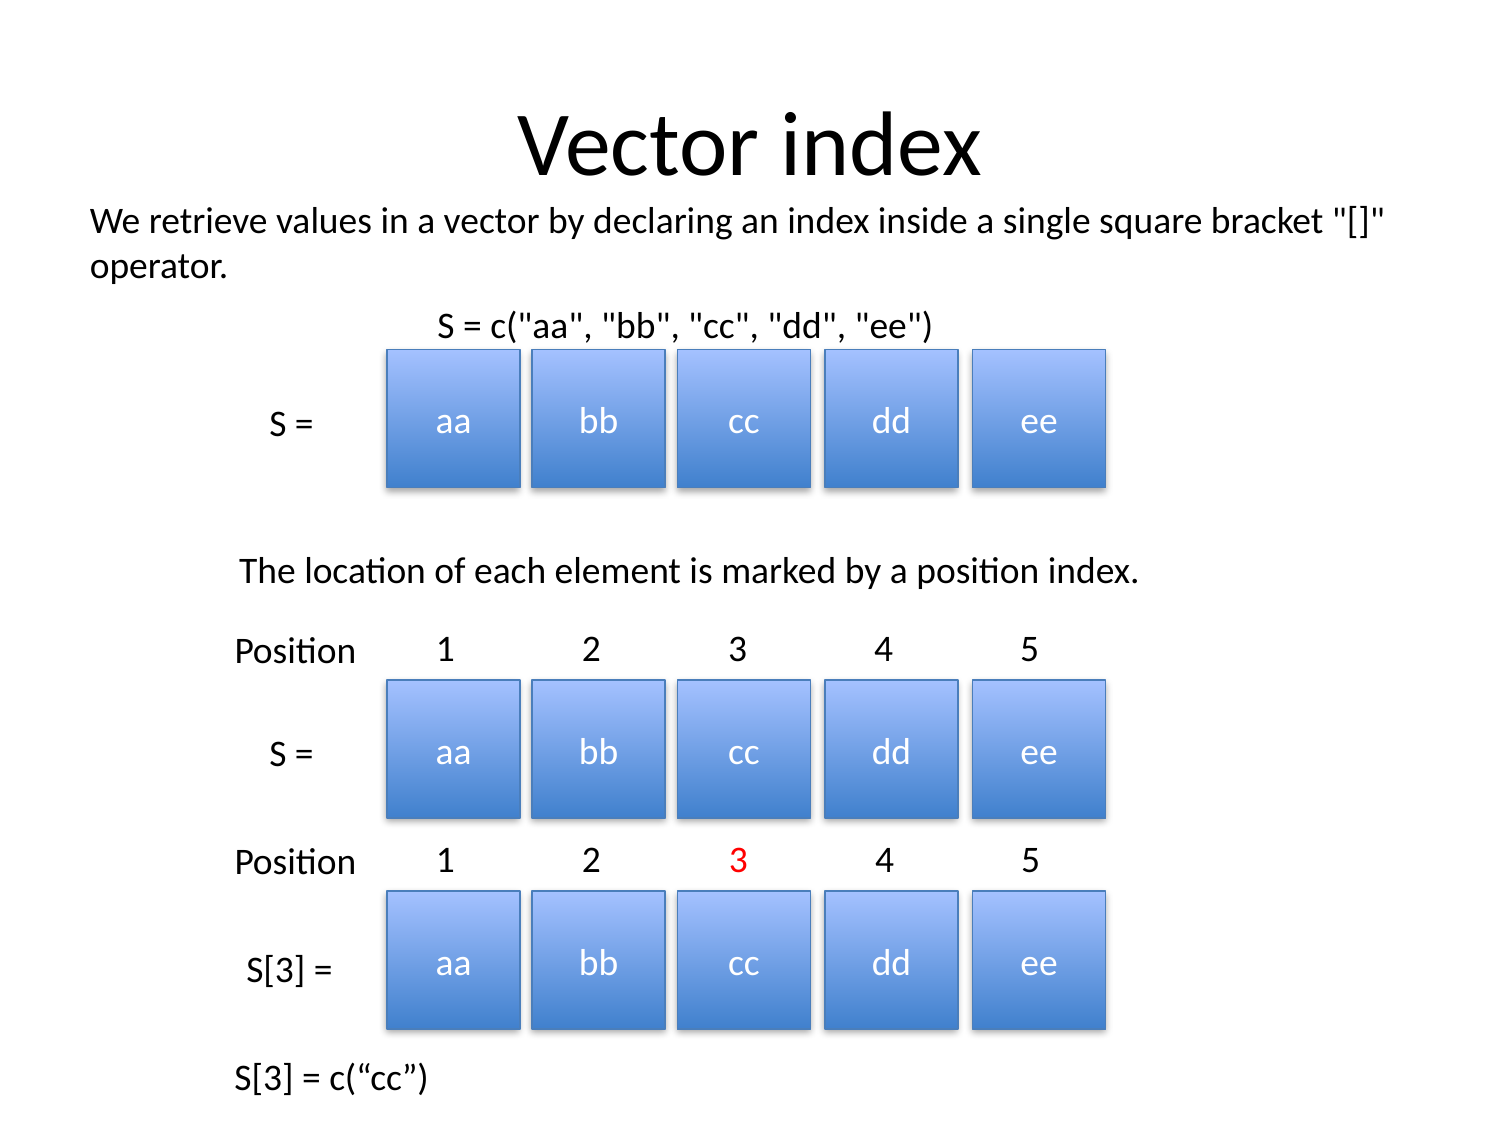

# Vector index
We retrieve values in a vector by declaring an index inside a single square bracket "[]" operator.
S = c("aa", "bb", "cc", "dd", "ee")
aa
bb
cc
dd
ee
S =
The location of each element is marked by a position index.
    1               2               3               4               5
Position
aa
bb
cc
dd
ee
S =
    1               2               3               4               5
Position
aa
bb
cc
dd
ee
S[3] =
S[3] = c(“cc”)